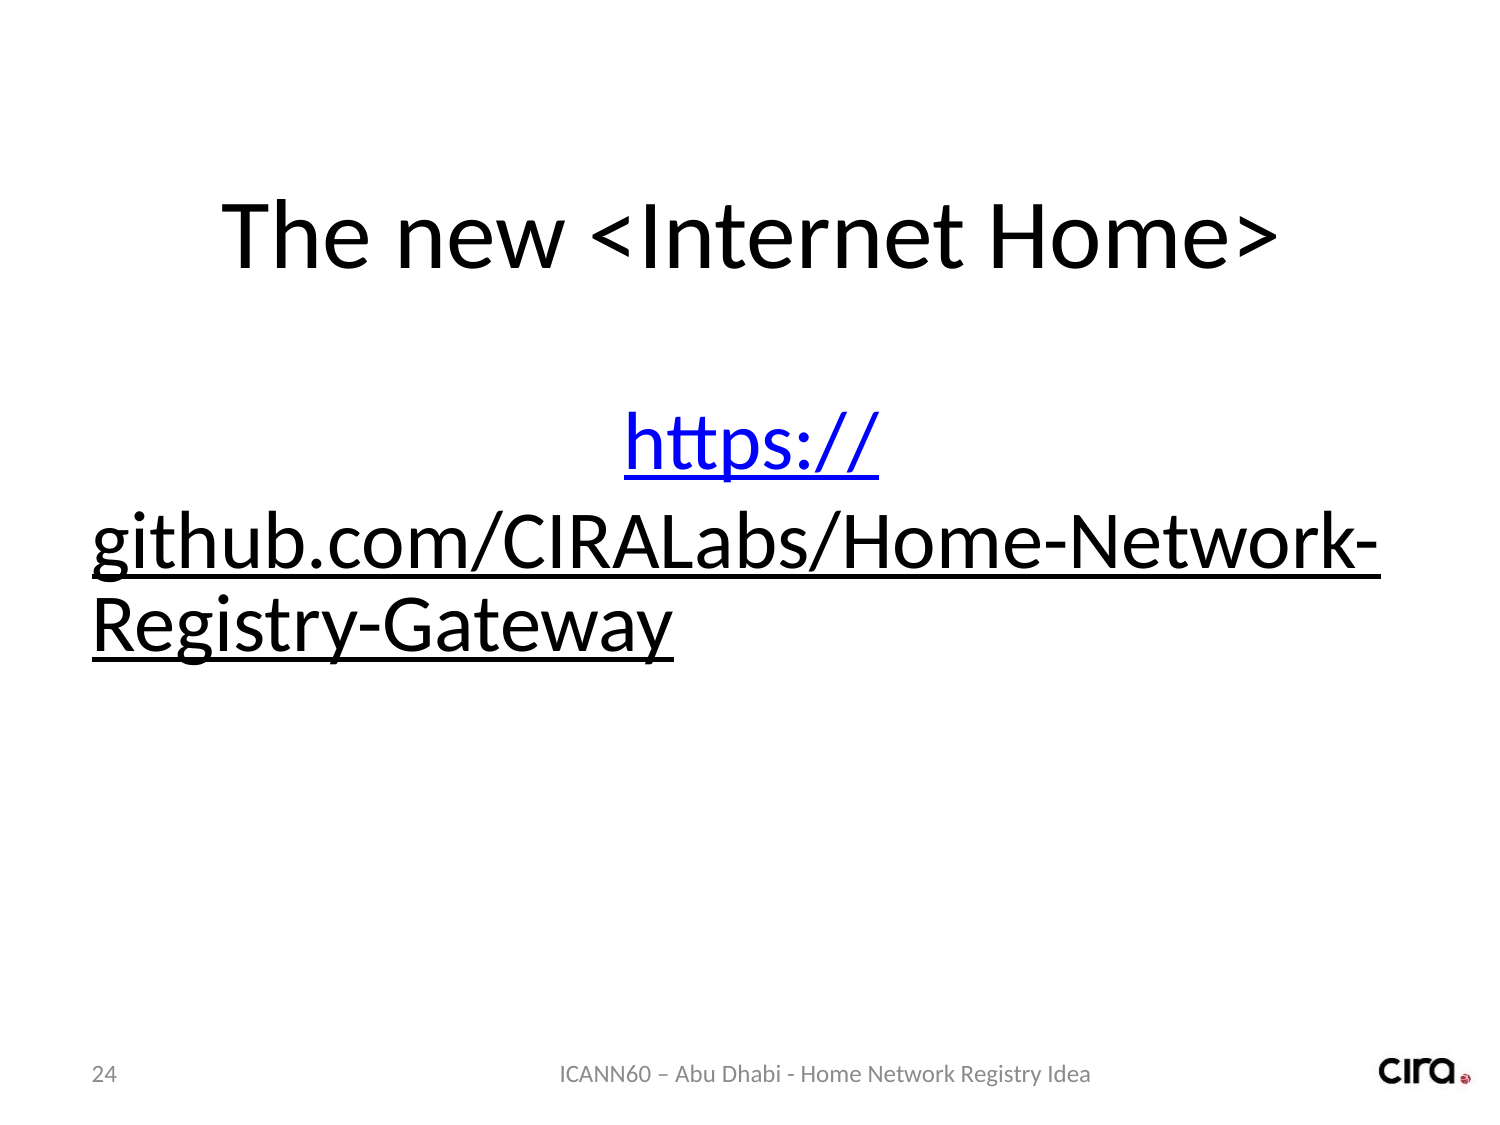

# The new <Internet Home> https://github.com/CIRALabs/Home-Network-Registry-Gateway
24
ICANN60 – Abu Dhabi - Home Network Registry Idea